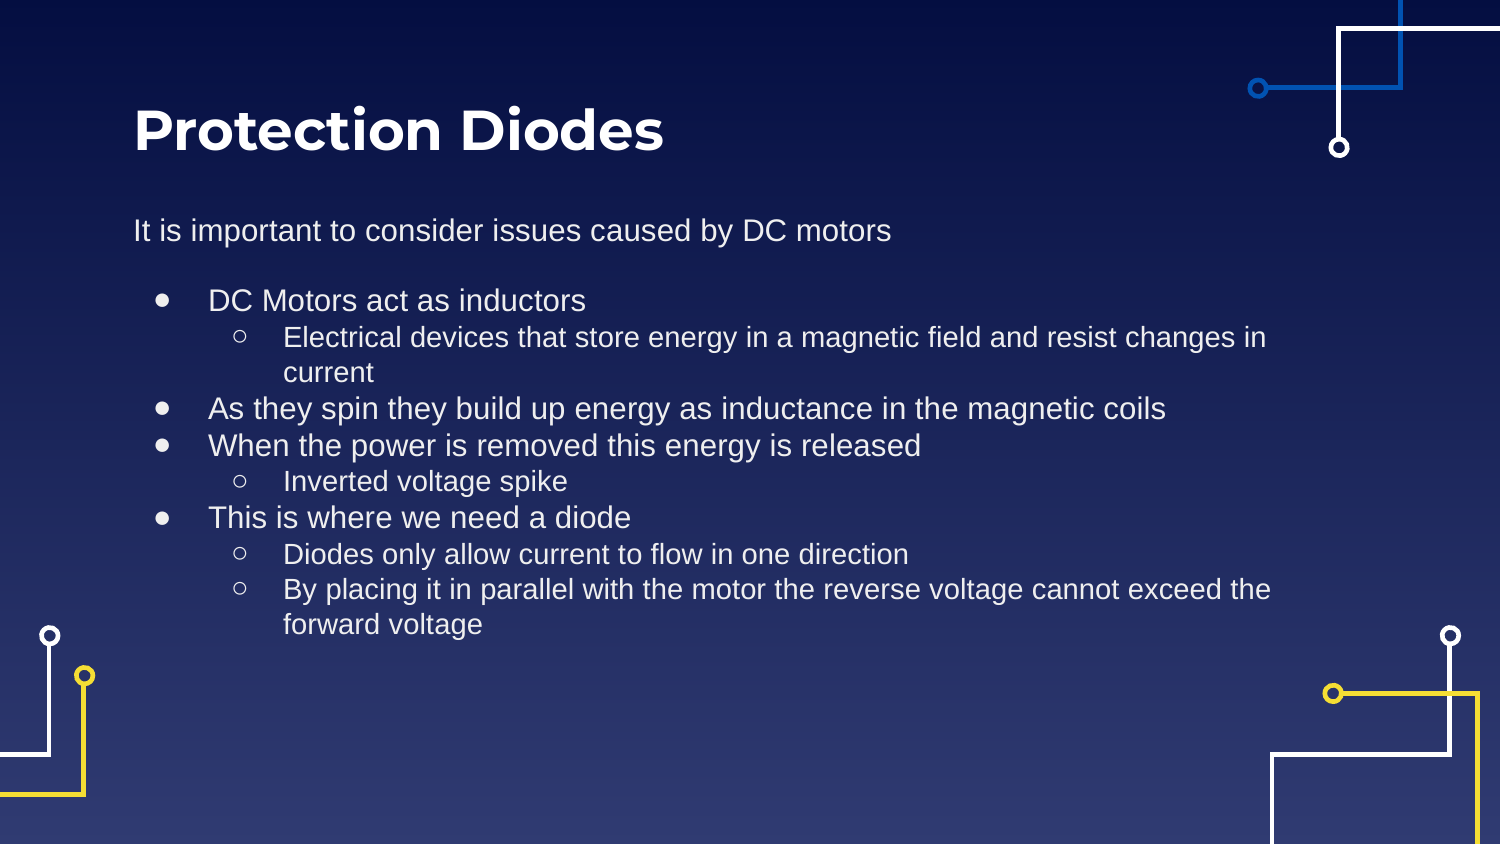

# Protection Diodes
It is important to consider issues caused by DC motors
DC Motors act as inductors
Electrical devices that store energy in a magnetic field and resist changes in current
As they spin they build up energy as inductance in the magnetic coils
When the power is removed this energy is released
Inverted voltage spike
This is where we need a diode
Diodes only allow current to flow in one direction
By placing it in parallel with the motor the reverse voltage cannot exceed the forward voltage